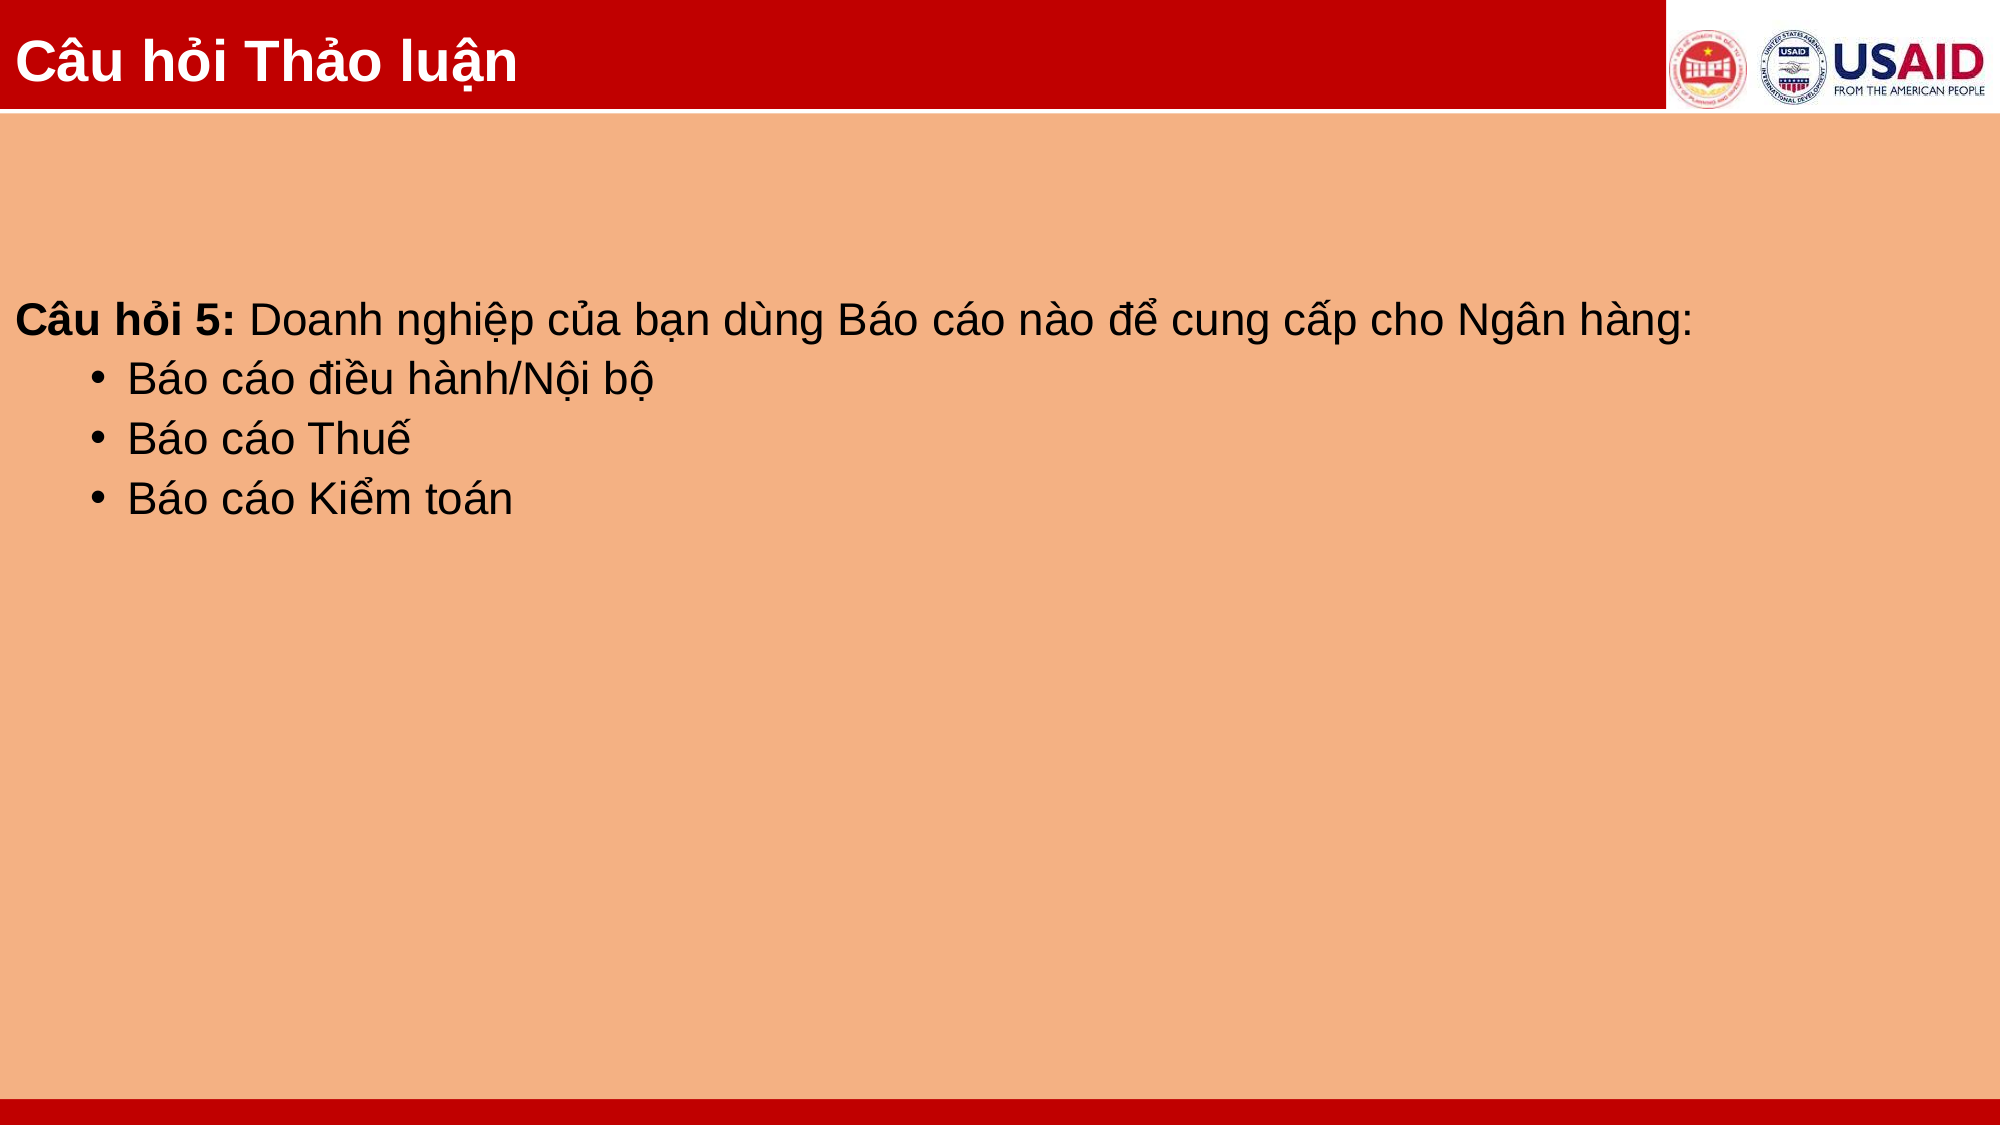

Câu hỏi Thảo luận

Câu hỏi 5: Doanh nghiệp của bạn dùng Báo cáo nào để cung cấp cho Ngân hàng:
Báo cáo điều hành/Nội bộ
Báo cáo Thuế
Báo cáo Kiểm toán